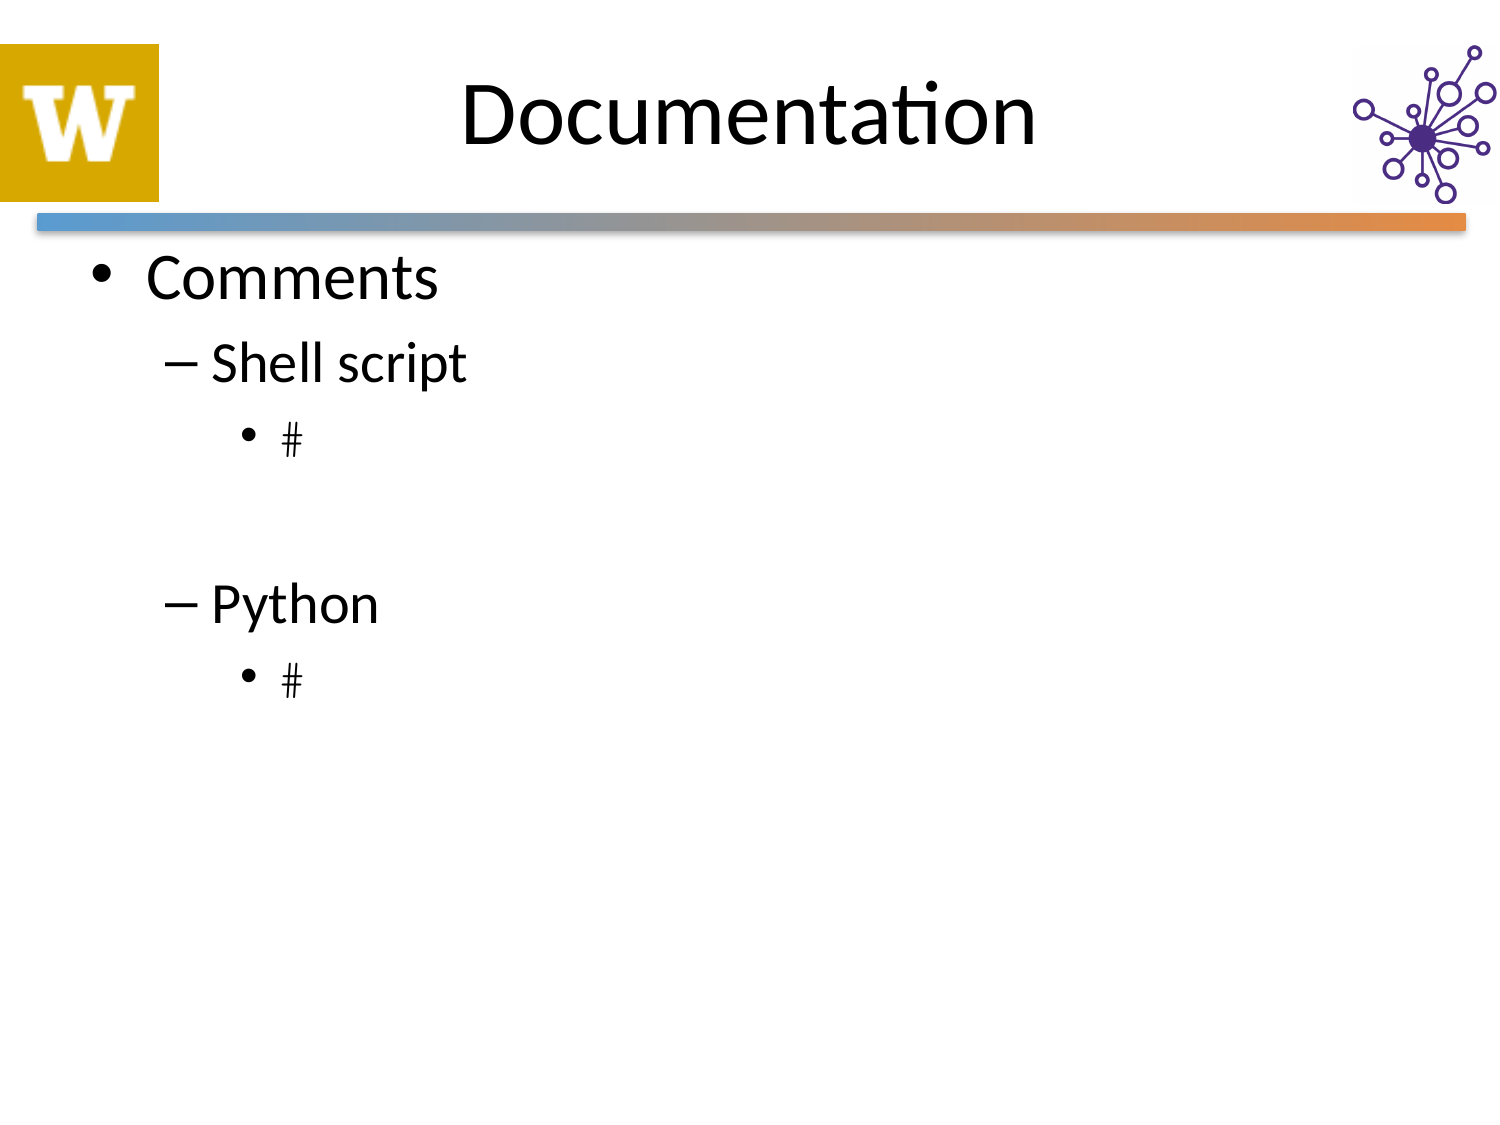

# Documentation
Comments
Shell script
#

Python
#